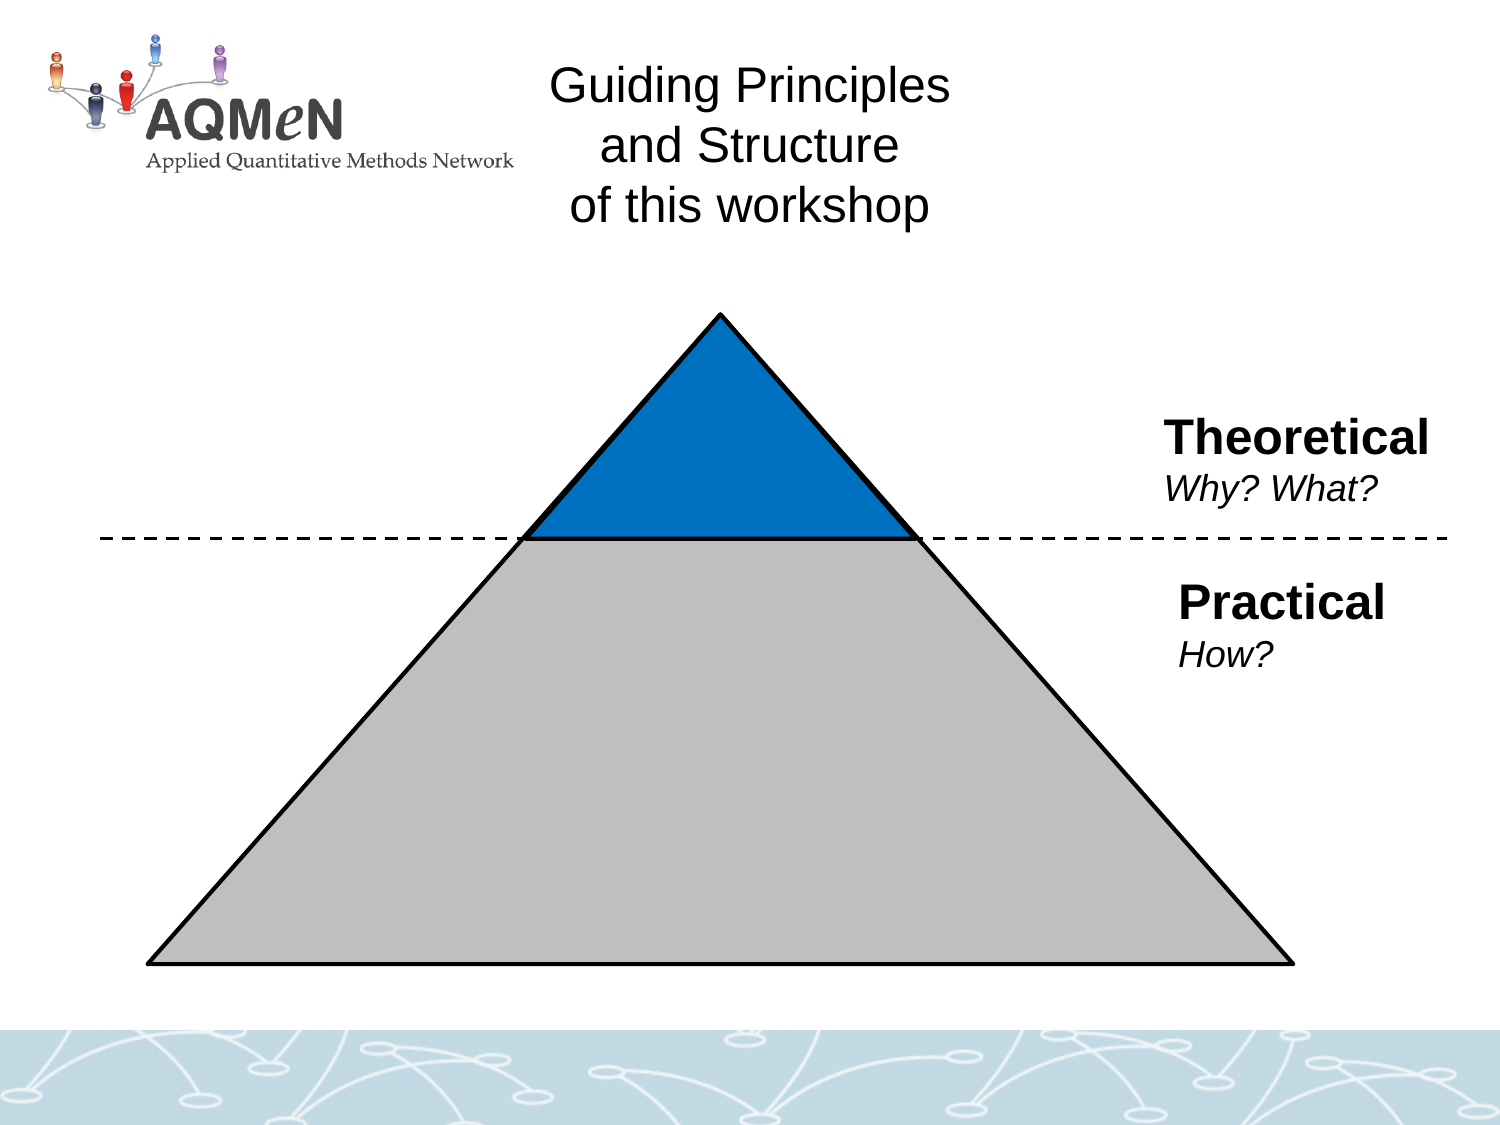

# Guiding Principles and Structure of this workshop

Theoretical
Why? What?
Practical
How?